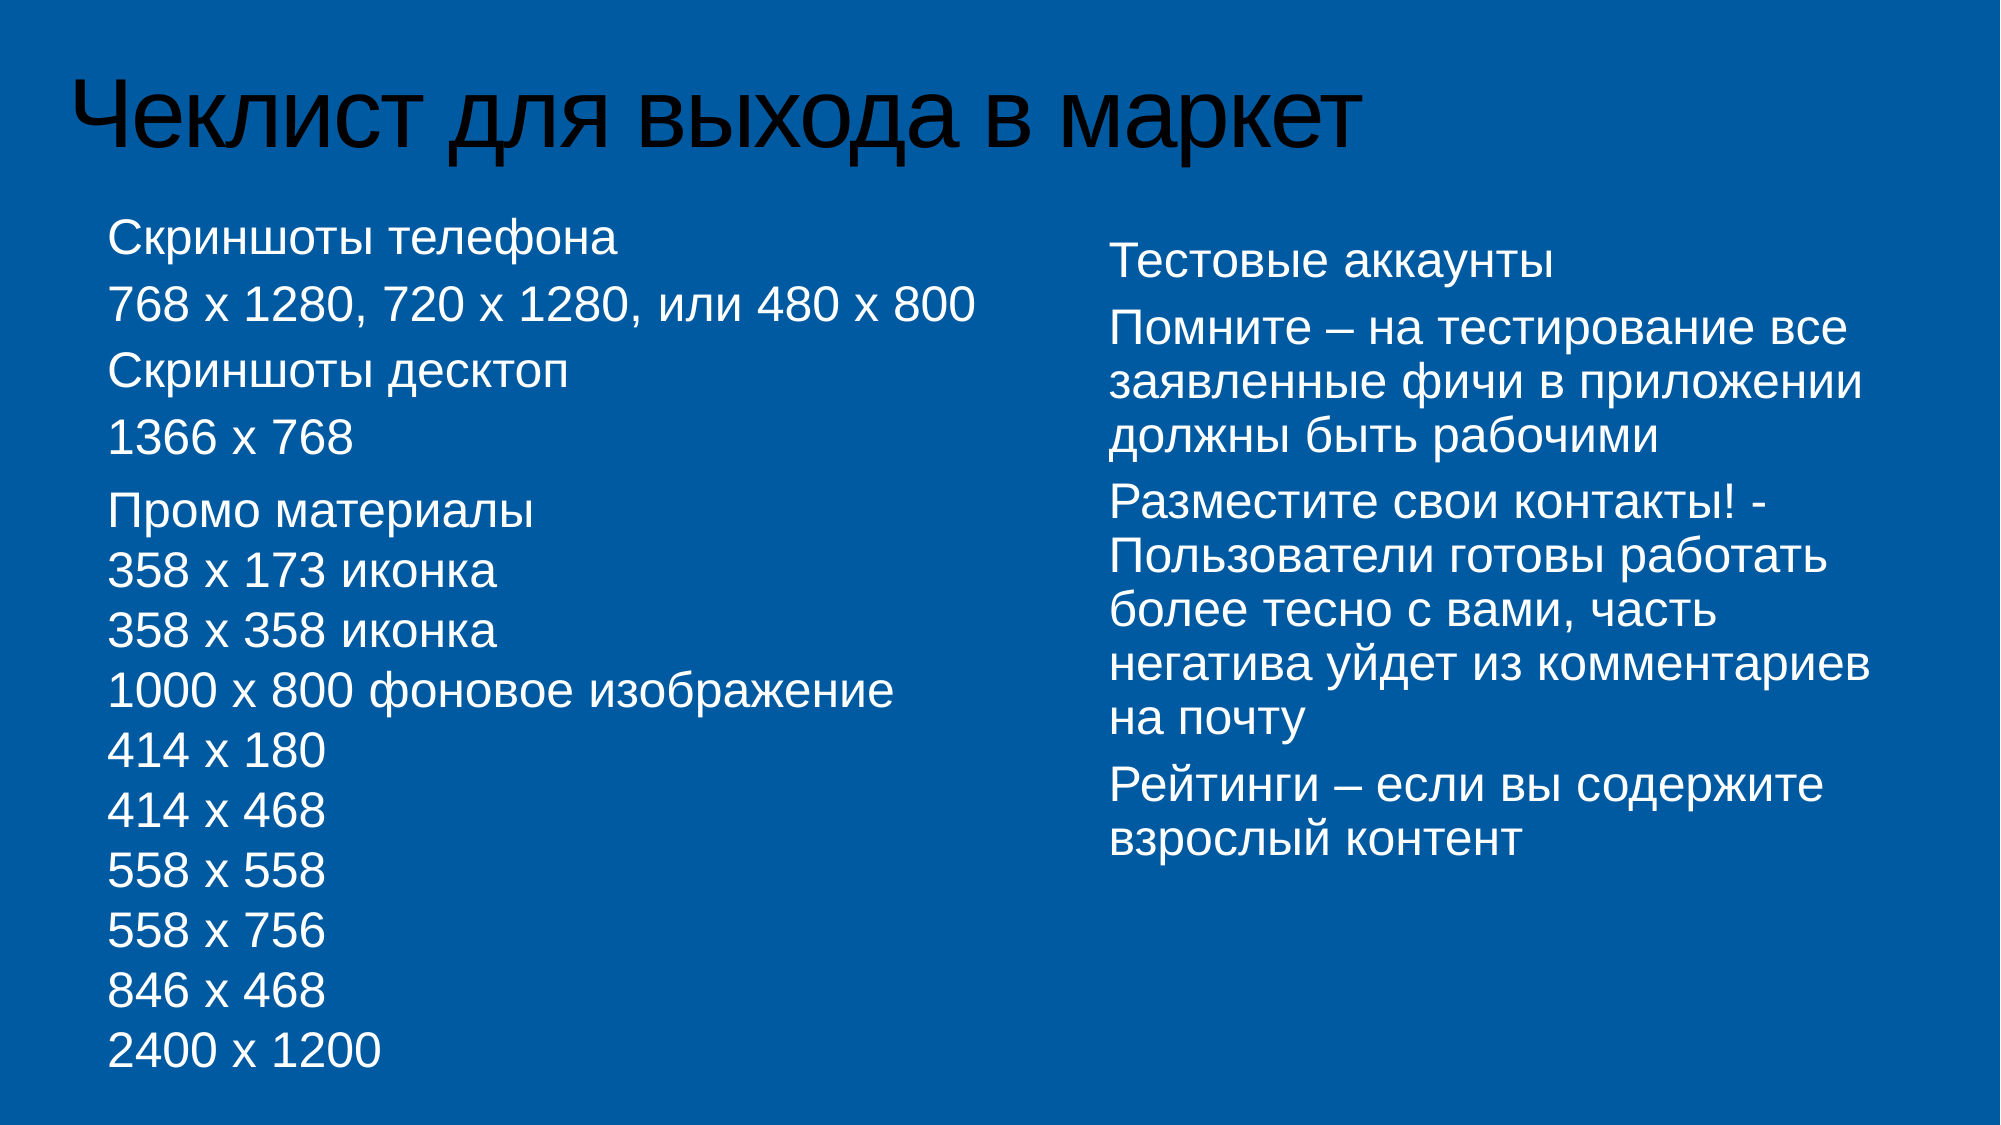

# Чеклист для выхода в маркет
Скриншоты телефона
768 x 1280, 720 x 1280, или 480 x 800
Скриншоты десктоп
1366 x 768
Промо материалы
358 x 173 иконка
358 x 358 иконка
1000 x 800 фоновое изображение
414 x 180
414 x 468
558 x 558
558 x 756
846 x 468
2400 x 1200
Тестовые аккаунты
Помните – на тестирование все заявленные фичи в приложении должны быть рабочими
Разместите свои контакты! -  Пользователи готовы работать более тесно с вами, часть негатива уйдет из комментариев на почту
Рейтинги – если вы содержите взрослый контент